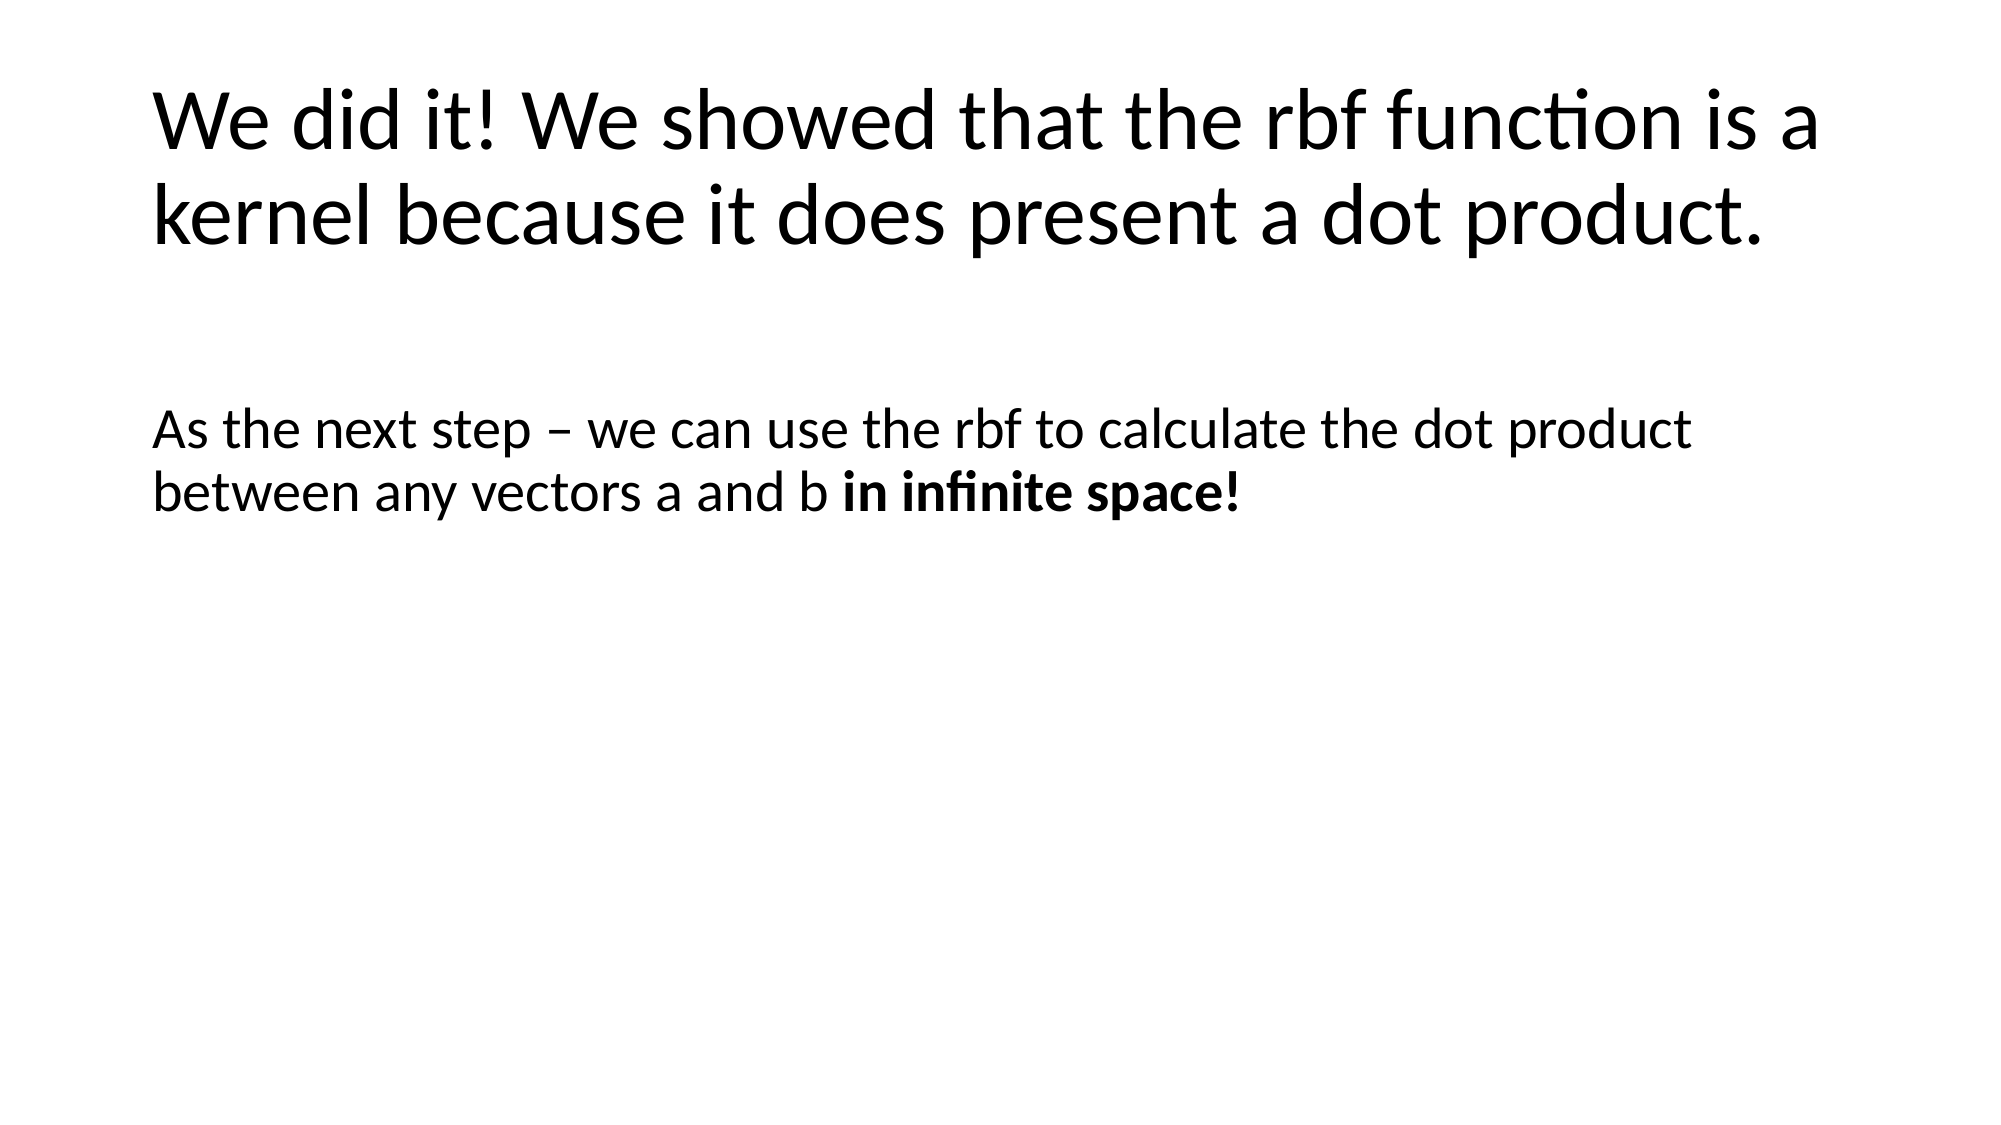

# We did it! We showed that the rbf function is a kernel because it does present a dot product.

As the next step – we can use the rbf to calculate the dot product between any vectors a and b in infinite space!